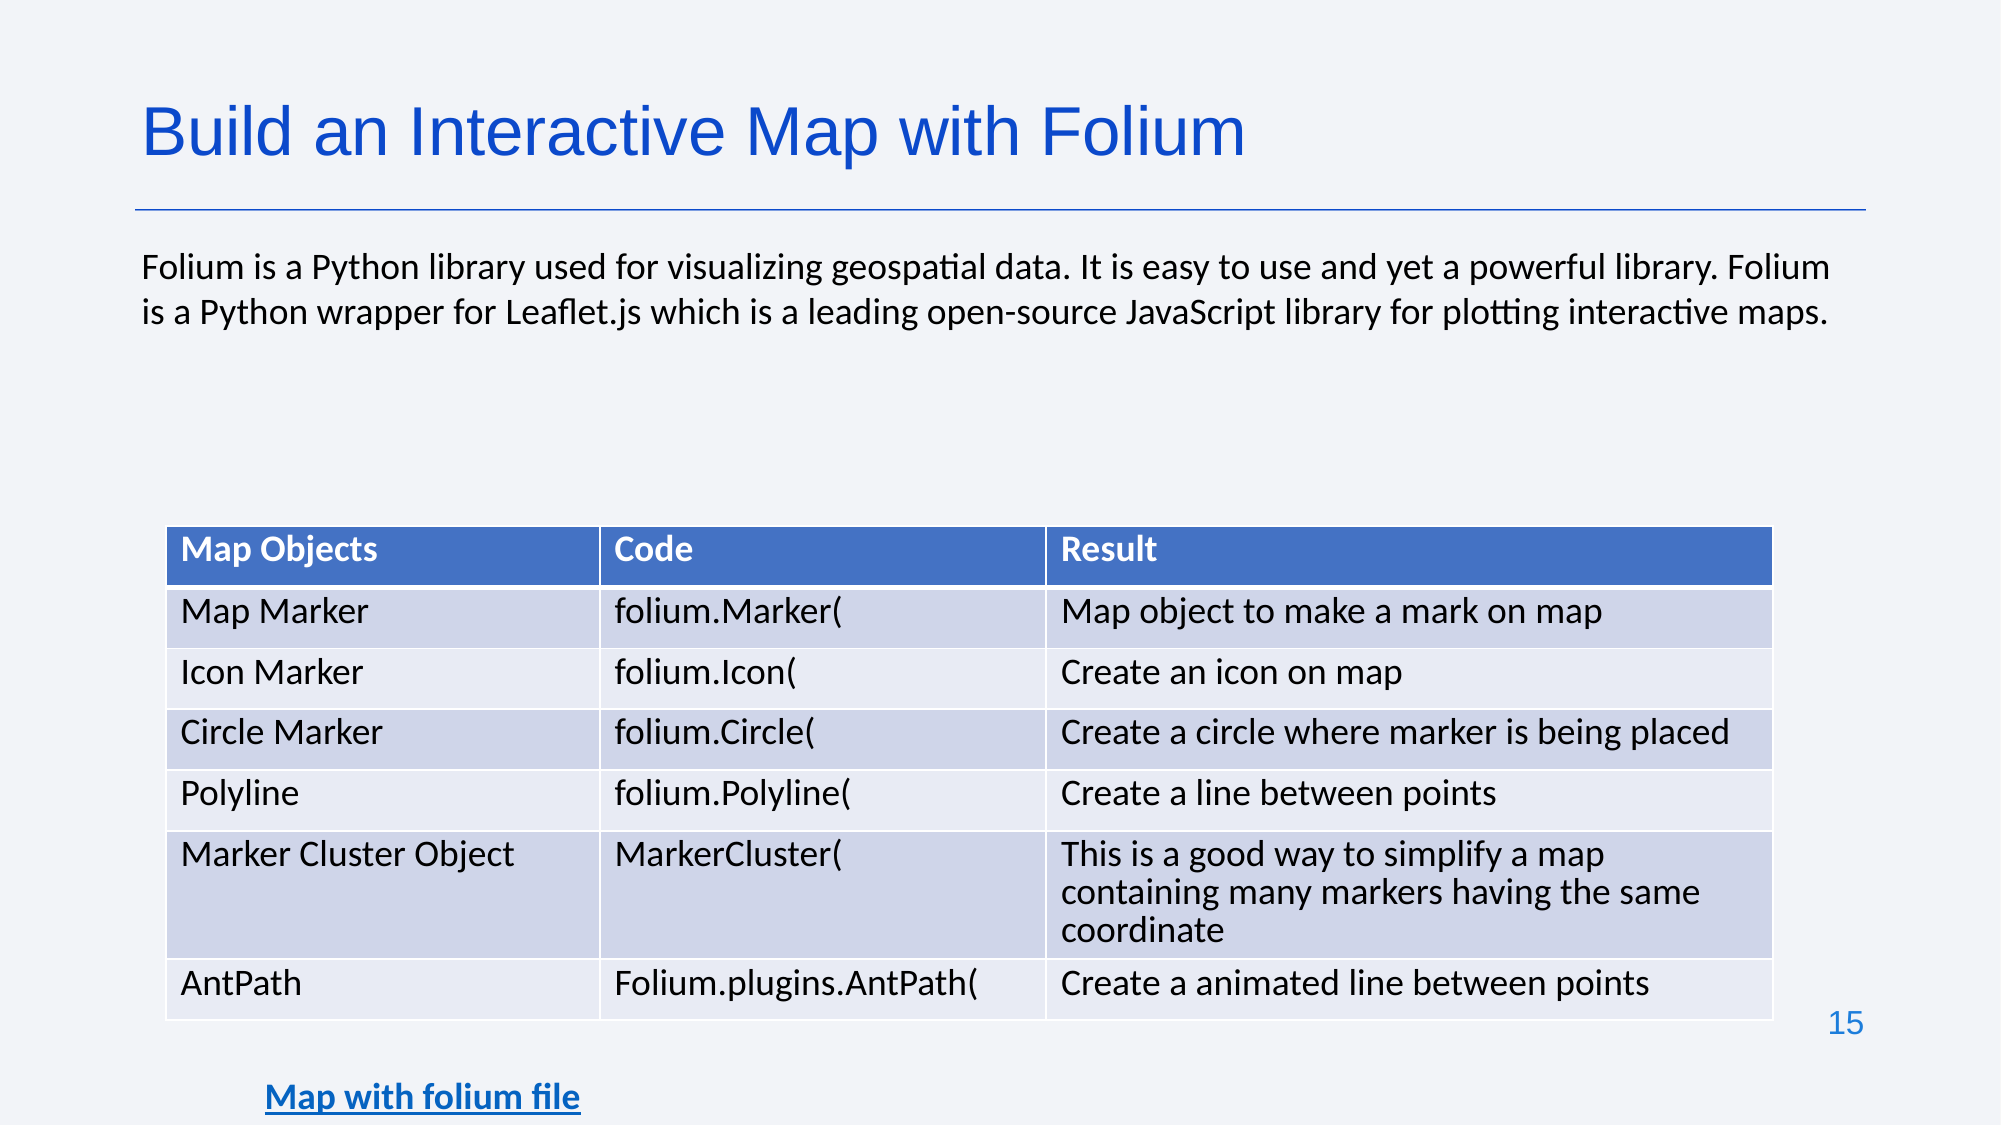

Build an Interactive Map with Folium
Folium is a Python library used for visualizing geospatial data. It is easy to use and yet a powerful library. Folium is a Python wrapper for Leaflet.js which is a leading open-source JavaScript library for plotting interactive maps.

| Map Objects | Code | Result |
| --- | --- | --- |
| Map Marker | folium.Marker( | Map object to make a mark on map |
| Icon Marker | folium.Icon( | Create an icon on map |
| Circle Marker | folium.Circle( | Create a circle where marker is being placed |
| Polyline | folium.Polyline( | Create a line between points |
| Marker Cluster Object | MarkerCluster( | This is a good way to simplify a map containing many markers having the same coordinate |
| AntPath | Folium.plugins.AntPath( | Create a animated line between points |
15
Map with folium file